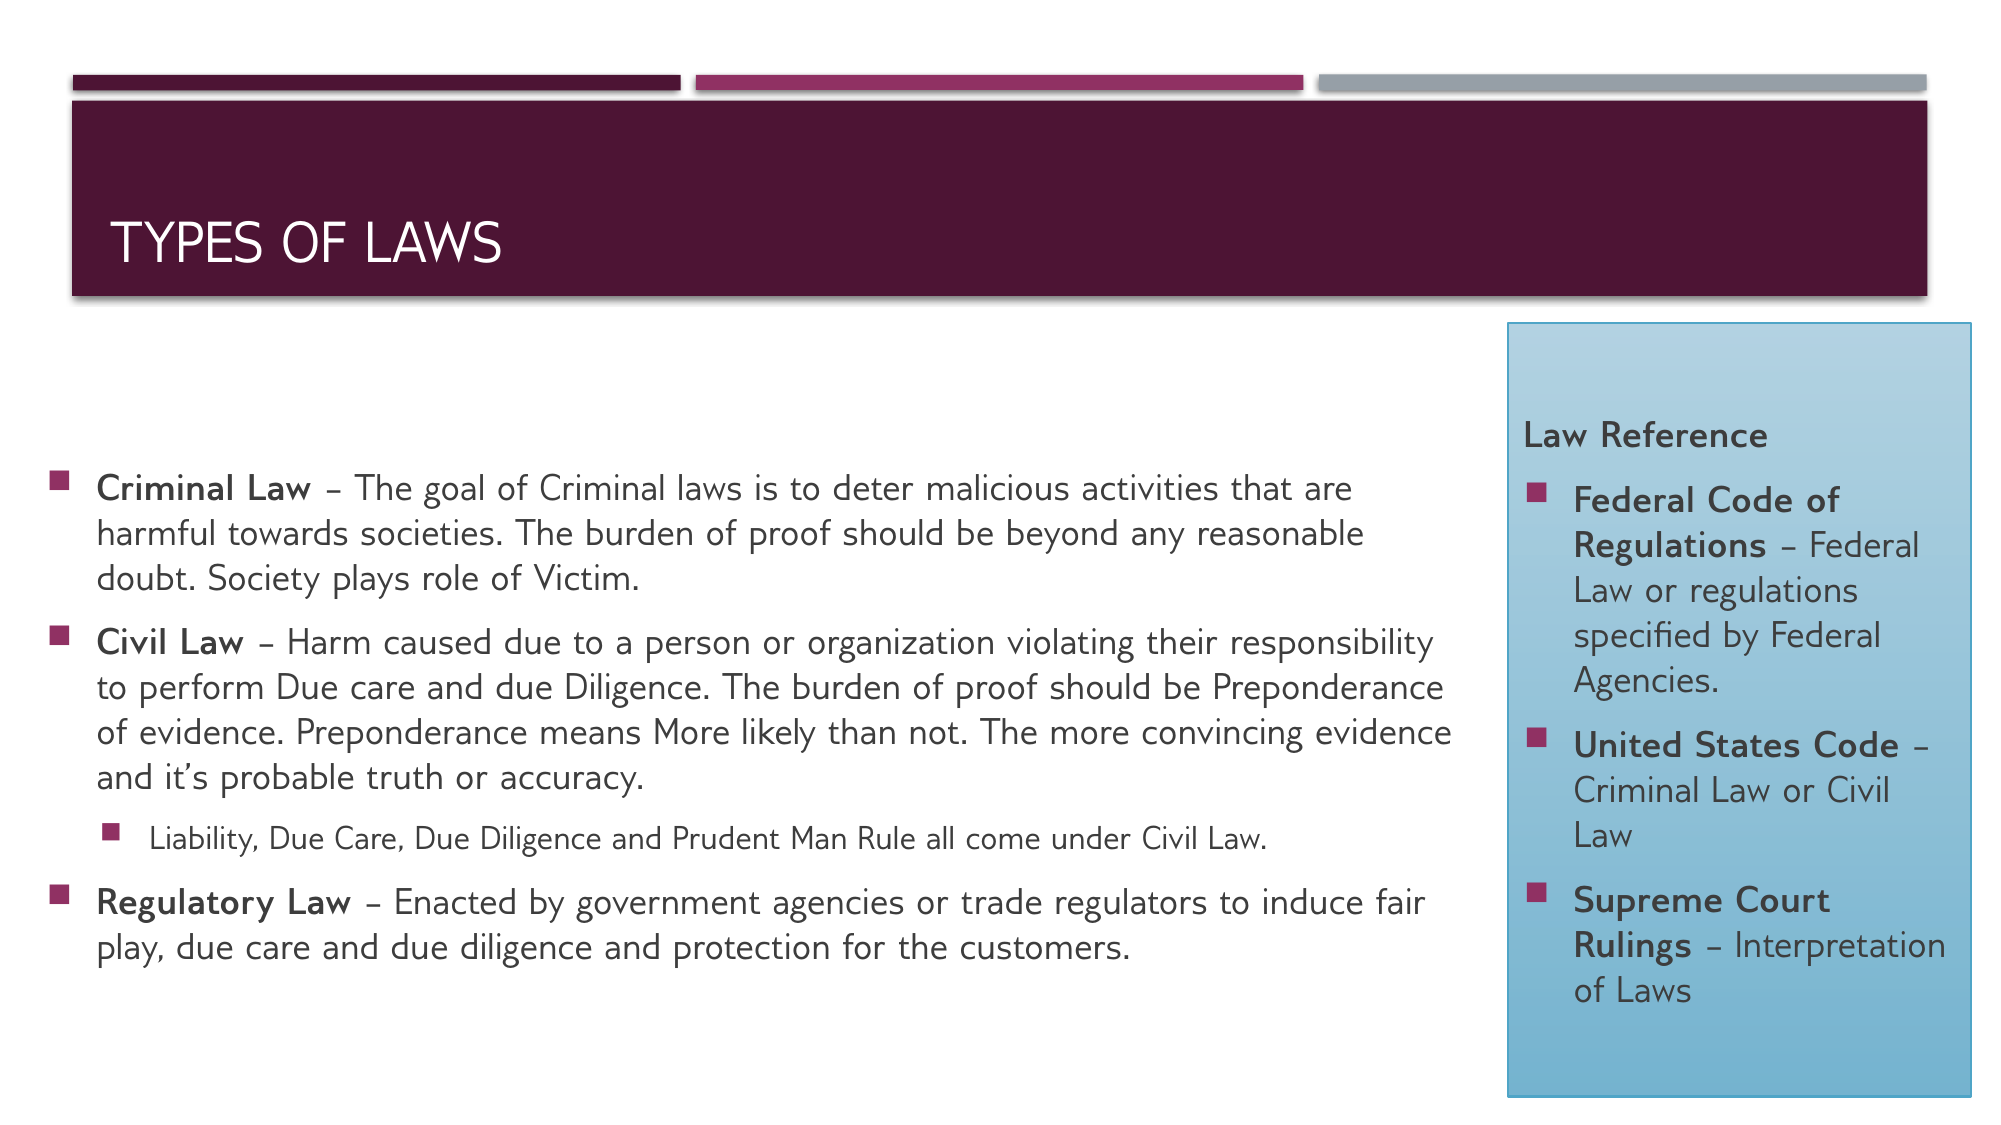

# Types of Laws
Law Reference
Federal Code of Regulations – Federal Law or regulations specified by Federal Agencies.
United States Code – Criminal Law or Civil Law
Supreme Court Rulings – Interpretation of Laws
Criminal Law – The goal of Criminal laws is to deter malicious activities that are harmful towards societies. The burden of proof should be beyond any reasonable doubt. Society plays role of Victim.
Civil Law – Harm caused due to a person or organization violating their responsibility to perform Due care and due Diligence. The burden of proof should be Preponderance of evidence. Preponderance means More likely than not. The more convincing evidence and it’s probable truth or accuracy.
Liability, Due Care, Due Diligence and Prudent Man Rule all come under Civil Law.
Regulatory Law – Enacted by government agencies or trade regulators to induce fair play, due care and due diligence and protection for the customers.